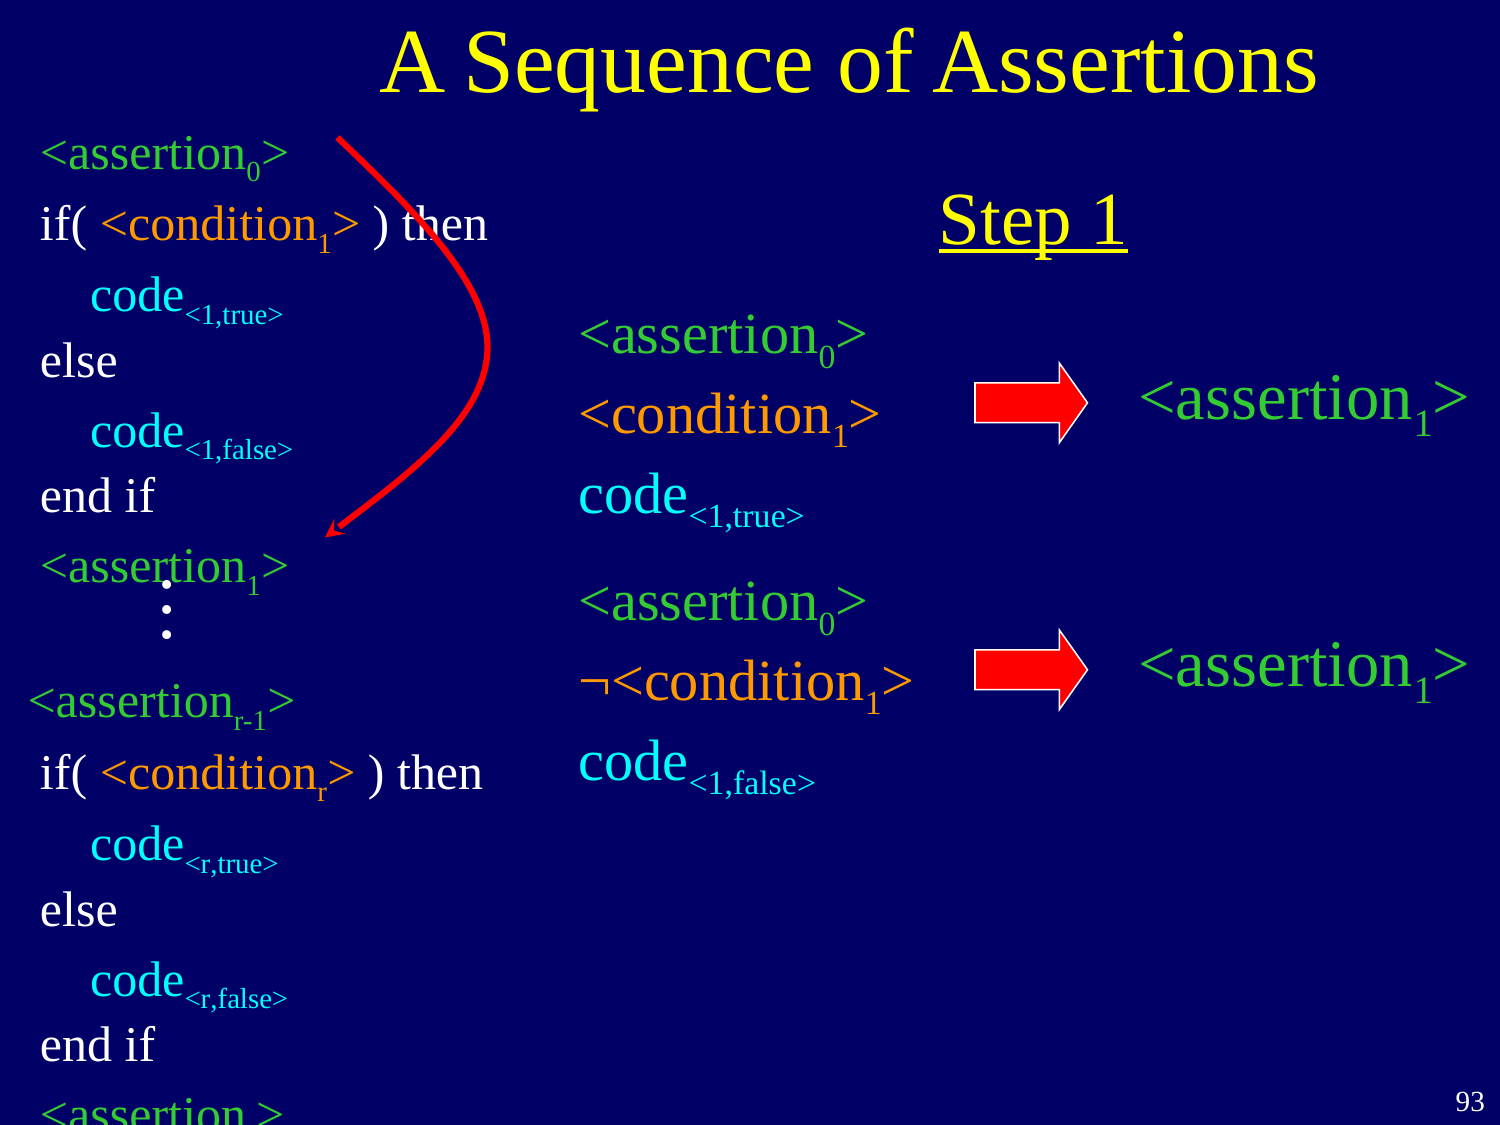

# A Sequence of Assertions
     <assertion0>
     if( <condition1> ) then
         code<1,true>
     else
         code<1,false>
     end if
     <assertion1>

    <assertionr-1>
     if( <conditionr> ) then
         code<r,true>
     else
         code<r,false>
     end if
     <assertionr>

Step 1
<assertion0>
<condition1>
code<1,true>
<assertion1>

<assertion0>
¬<condition1>
code<1,false>
…
<assertion1>